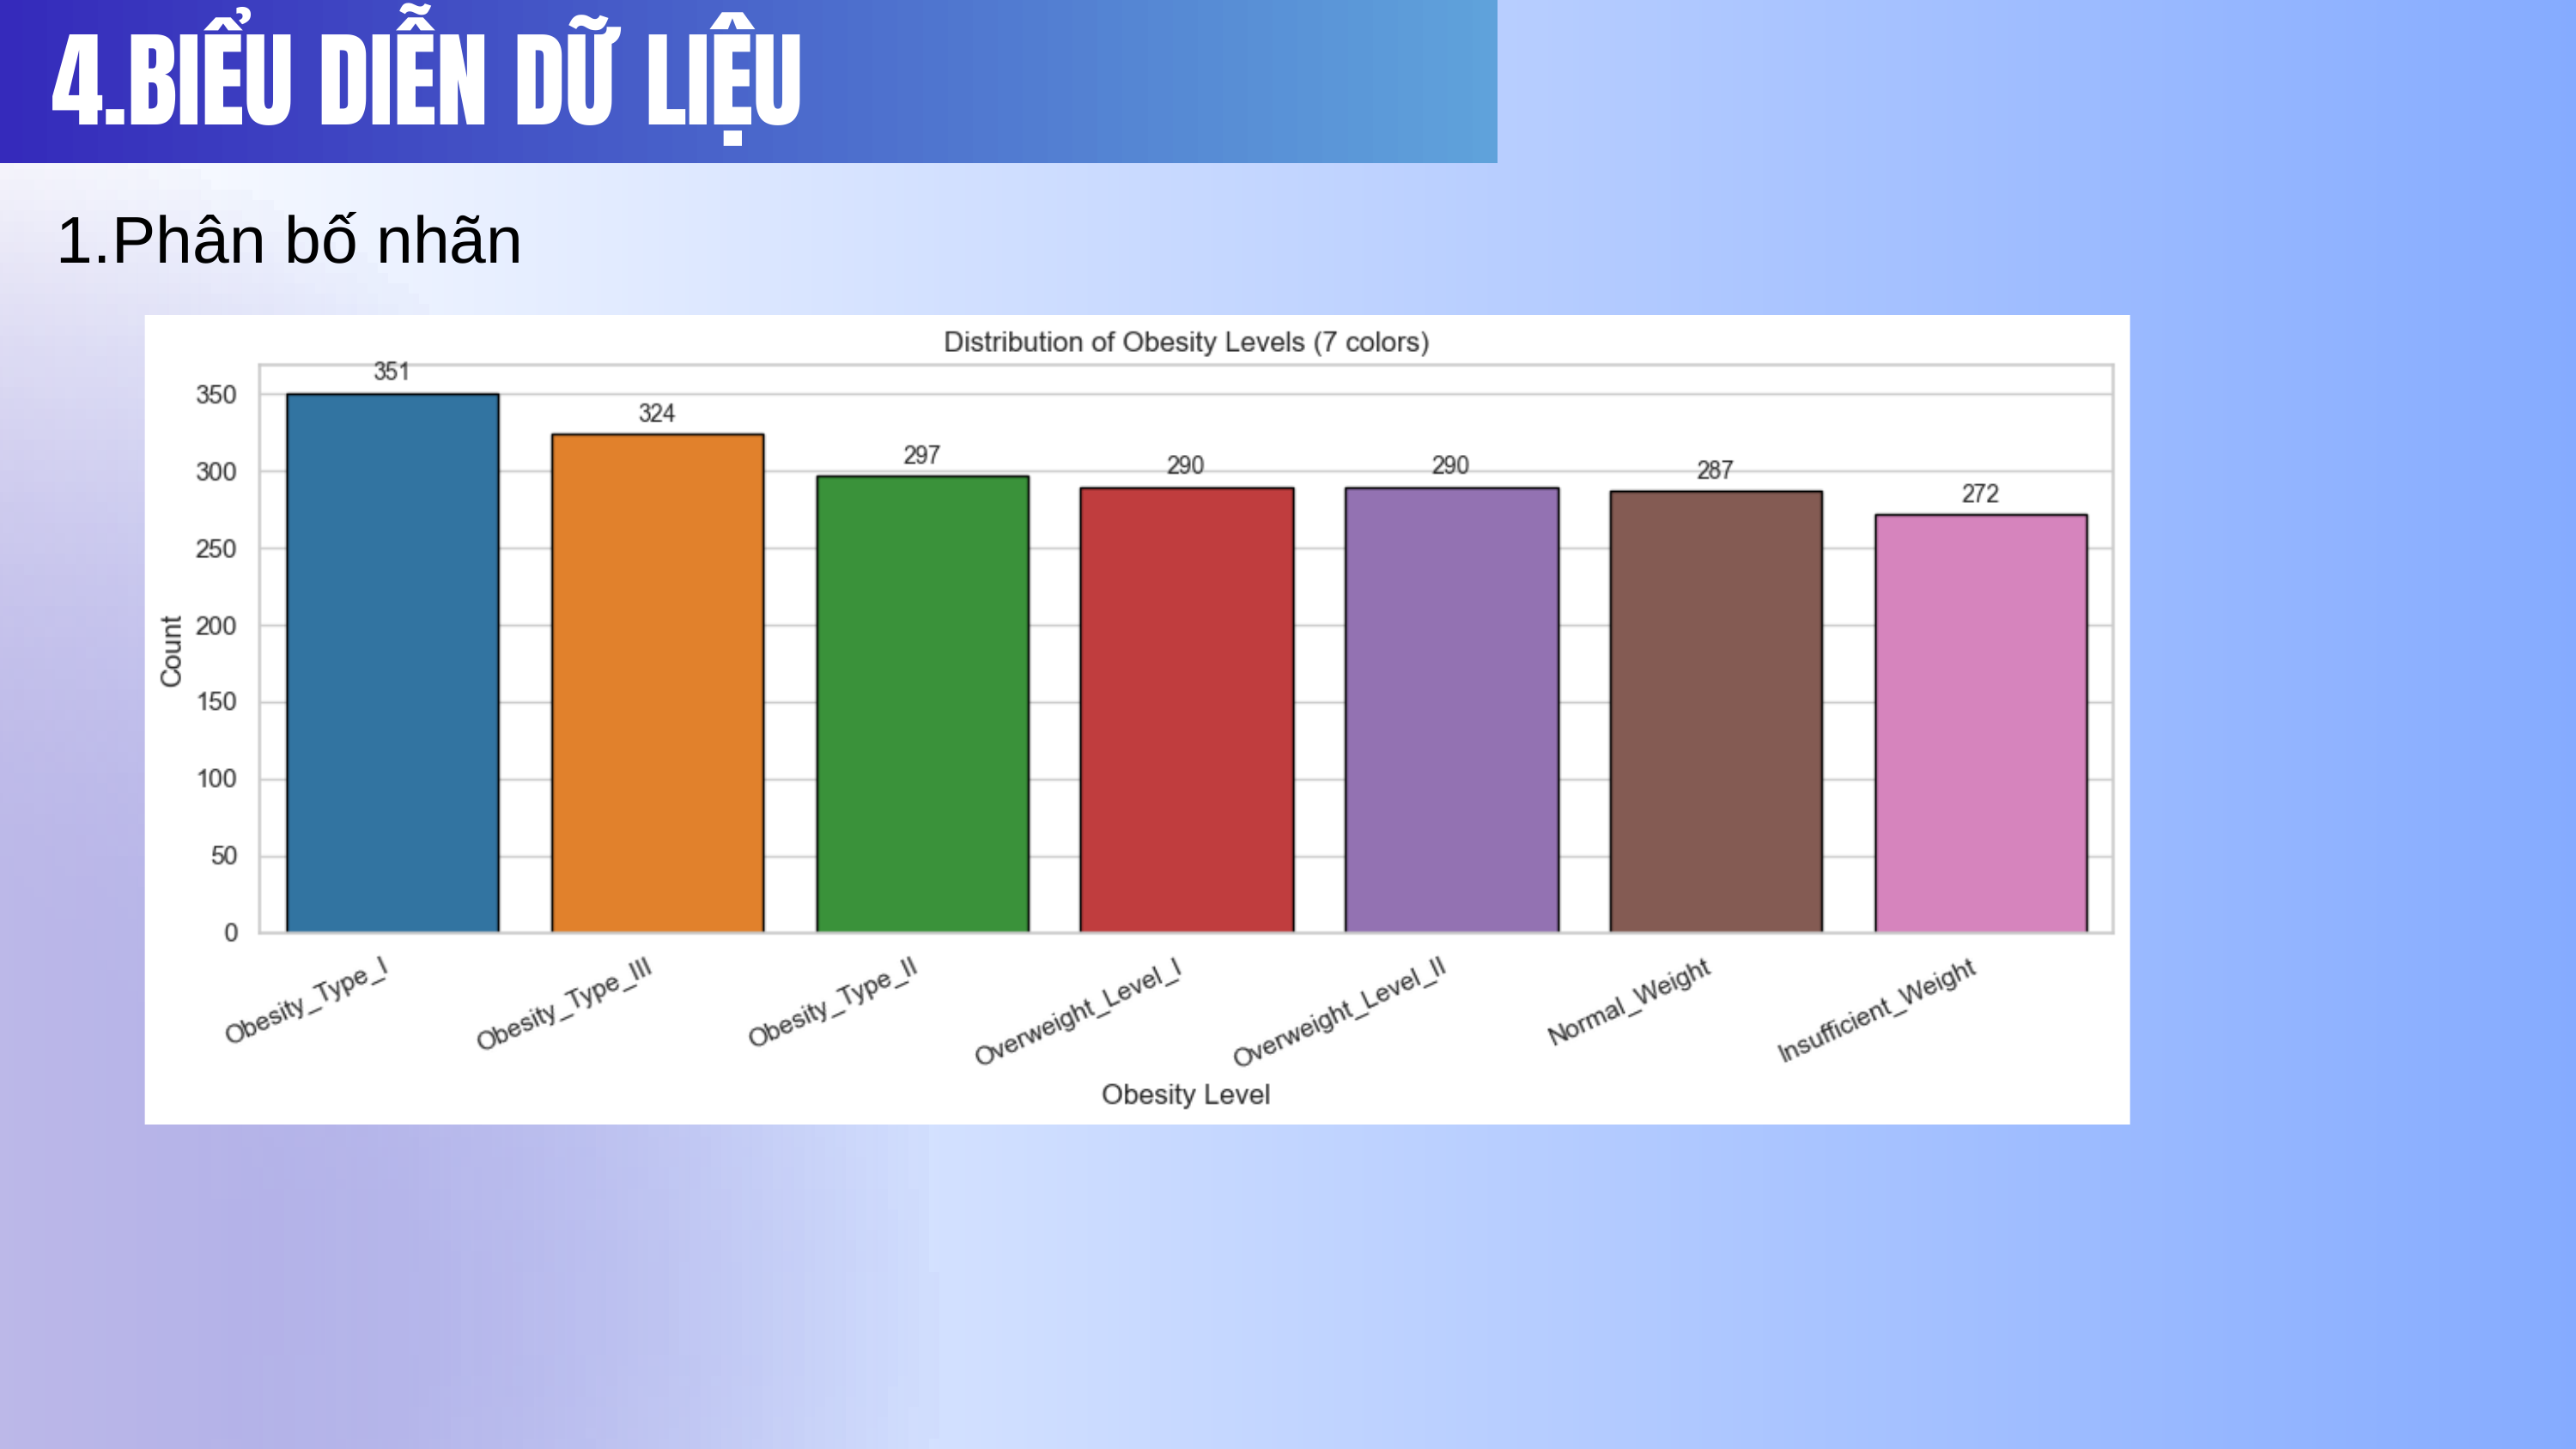

4.BIỂU DIỄN DỮ LIỆU

Phân bố nhãn